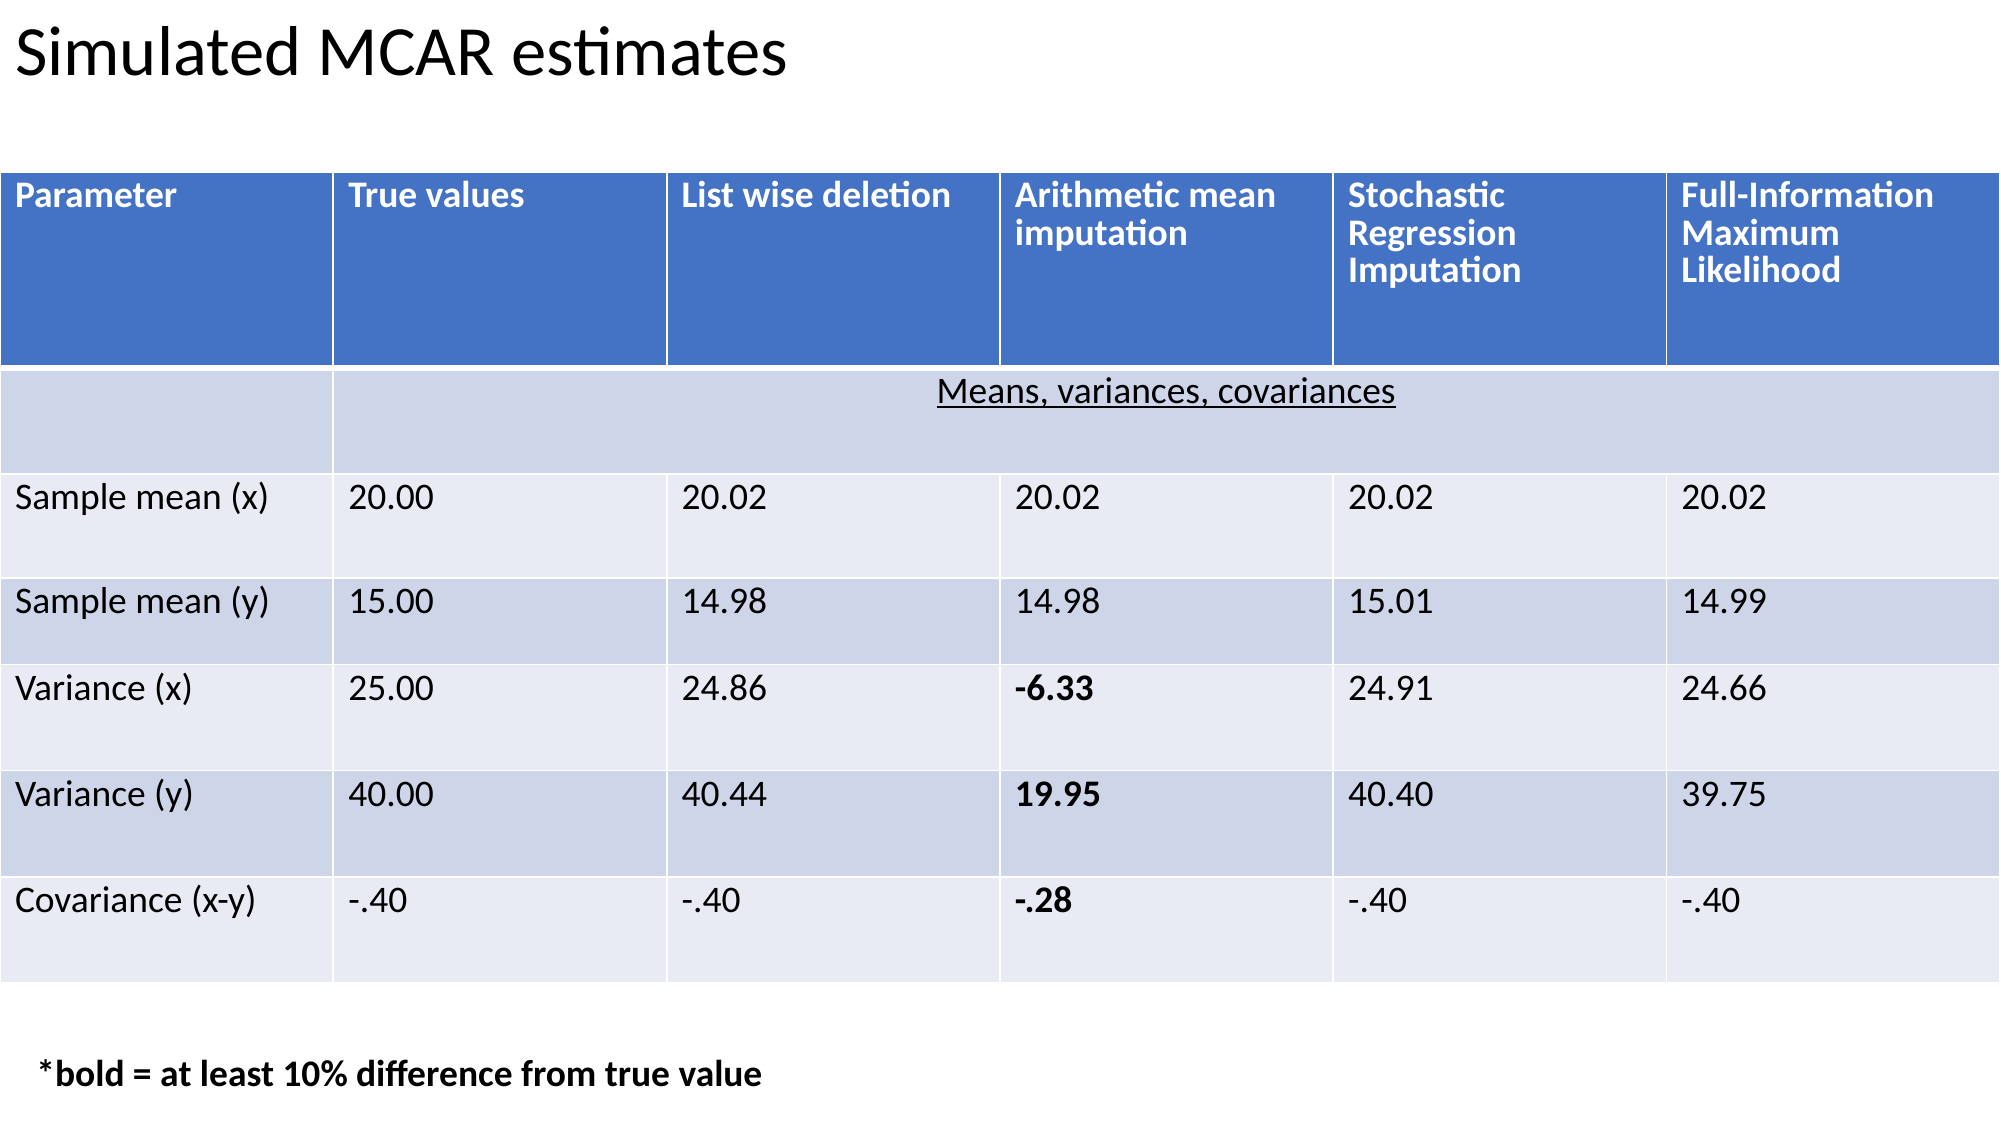

# Simulated MCAR estimates
| Parameter | True values | List wise deletion | Arithmetic mean imputation | Stochastic Regression Imputation | Full-Information Maximum Likelihood |
| --- | --- | --- | --- | --- | --- |
|  | Means, variances, covariances |  |  |  |  |
| Sample mean (x) | 20.00 | 20.02 | 20.02 | 20.02 | 20.02 |
| Sample mean (y) | 15.00 | 14.98 | 14.98 | 15.01 | 14.99 |
| Variance (x) | 25.00 | 24.86 | -6.33 | 24.91 | 24.66 |
| Variance (y) | 40.00 | 40.44 | 19.95 | 40.40 | 39.75 |
| Covariance (x-y) | -.40 | -.40 | -.28 | -.40 | -.40 |
*bold = at least 10% difference from true value